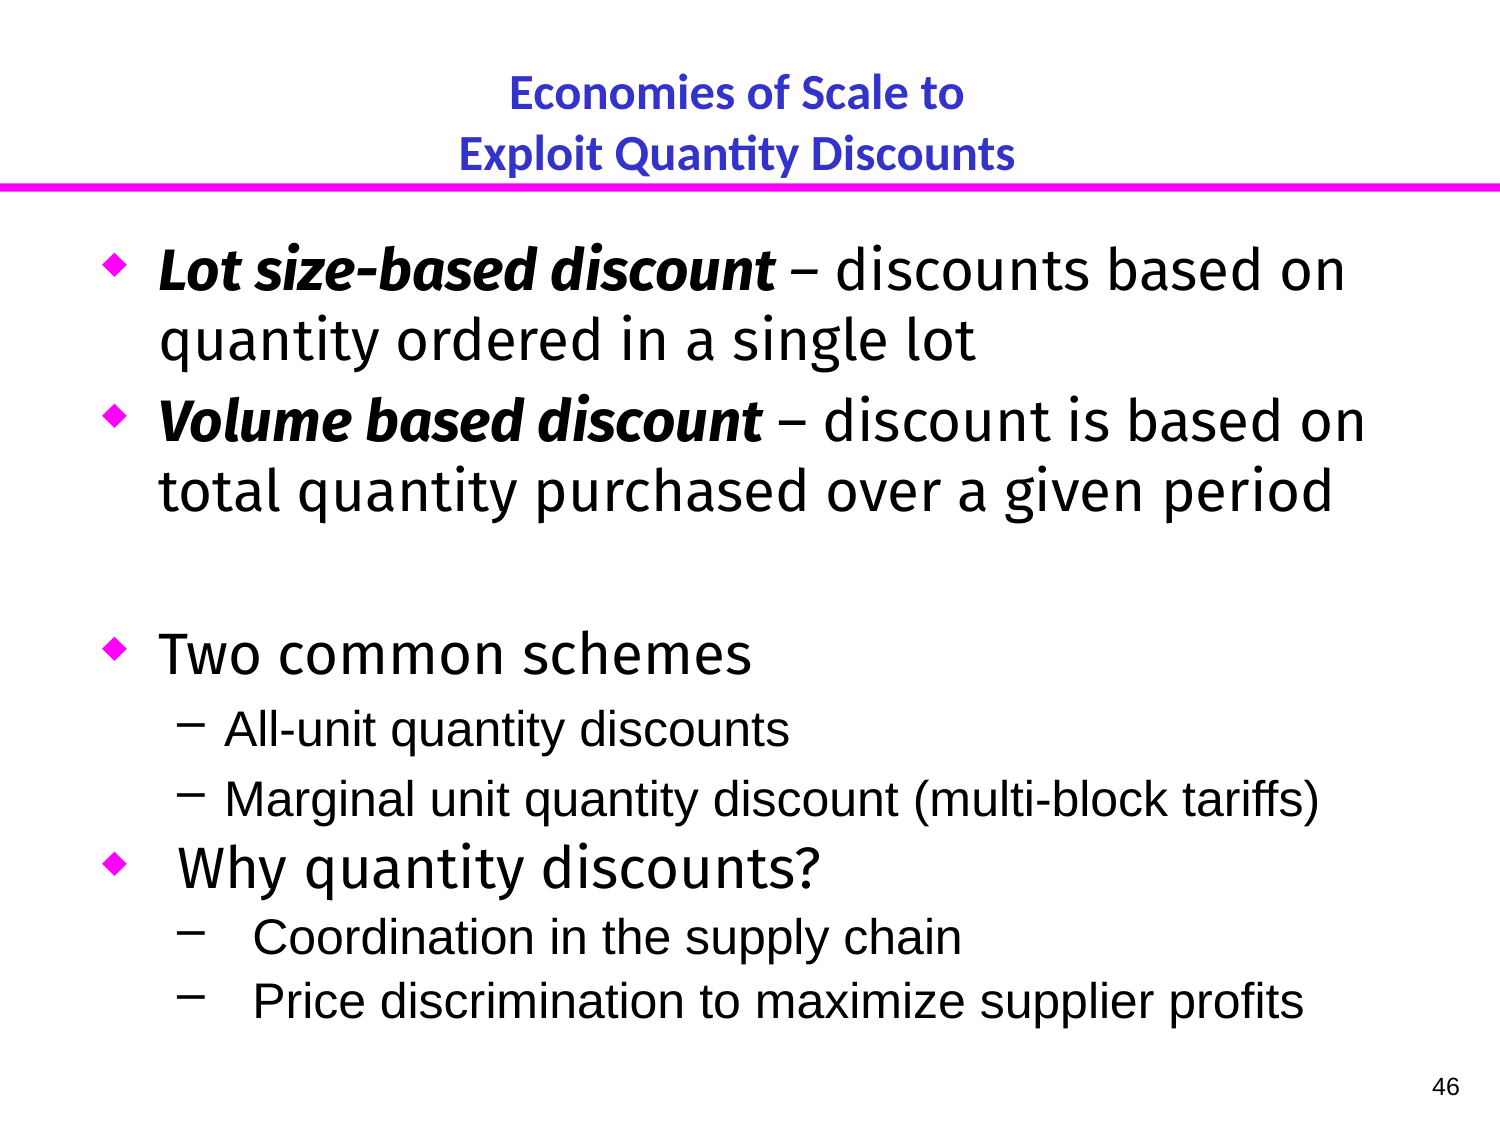

# Economies of Scale to Exploit Quantity Discounts
Lot size-based discount – discounts based on quantity ordered in a single lot
Volume based discount – discount is based on total quantity purchased over a given period

Two common schemes
All-unit quantity discounts
Marginal unit quantity discount (multi-block tariffs)
Why quantity discounts?
Coordination in the supply chain
Price discrimination to maximize supplier profits

46